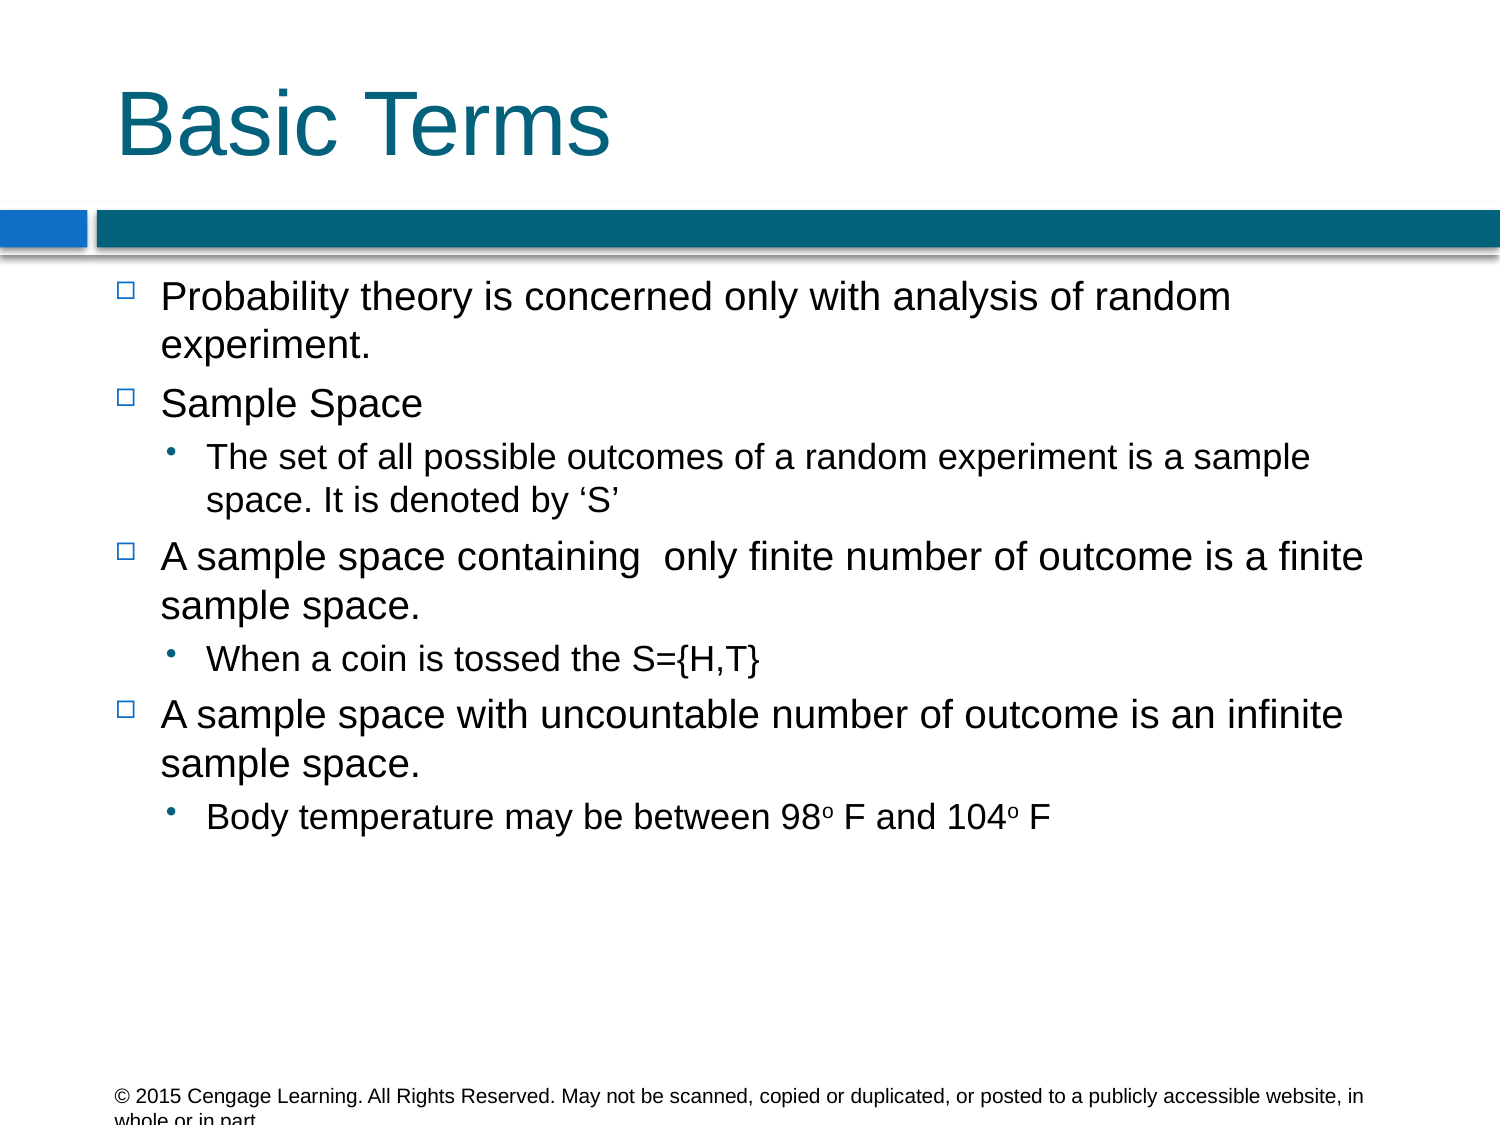

# Basic Terms
Probability theory is concerned only with analysis of random experiment.
Sample Space
The set of all possible outcomes of a random experiment is a sample space. It is denoted by ‘S’
A sample space containing  only finite number of outcome is a finite sample space.
When a coin is tossed the S={H,T}
A sample space with uncountable number of outcome is an infinite sample space.
Body temperature may be between 98o F and 104o F